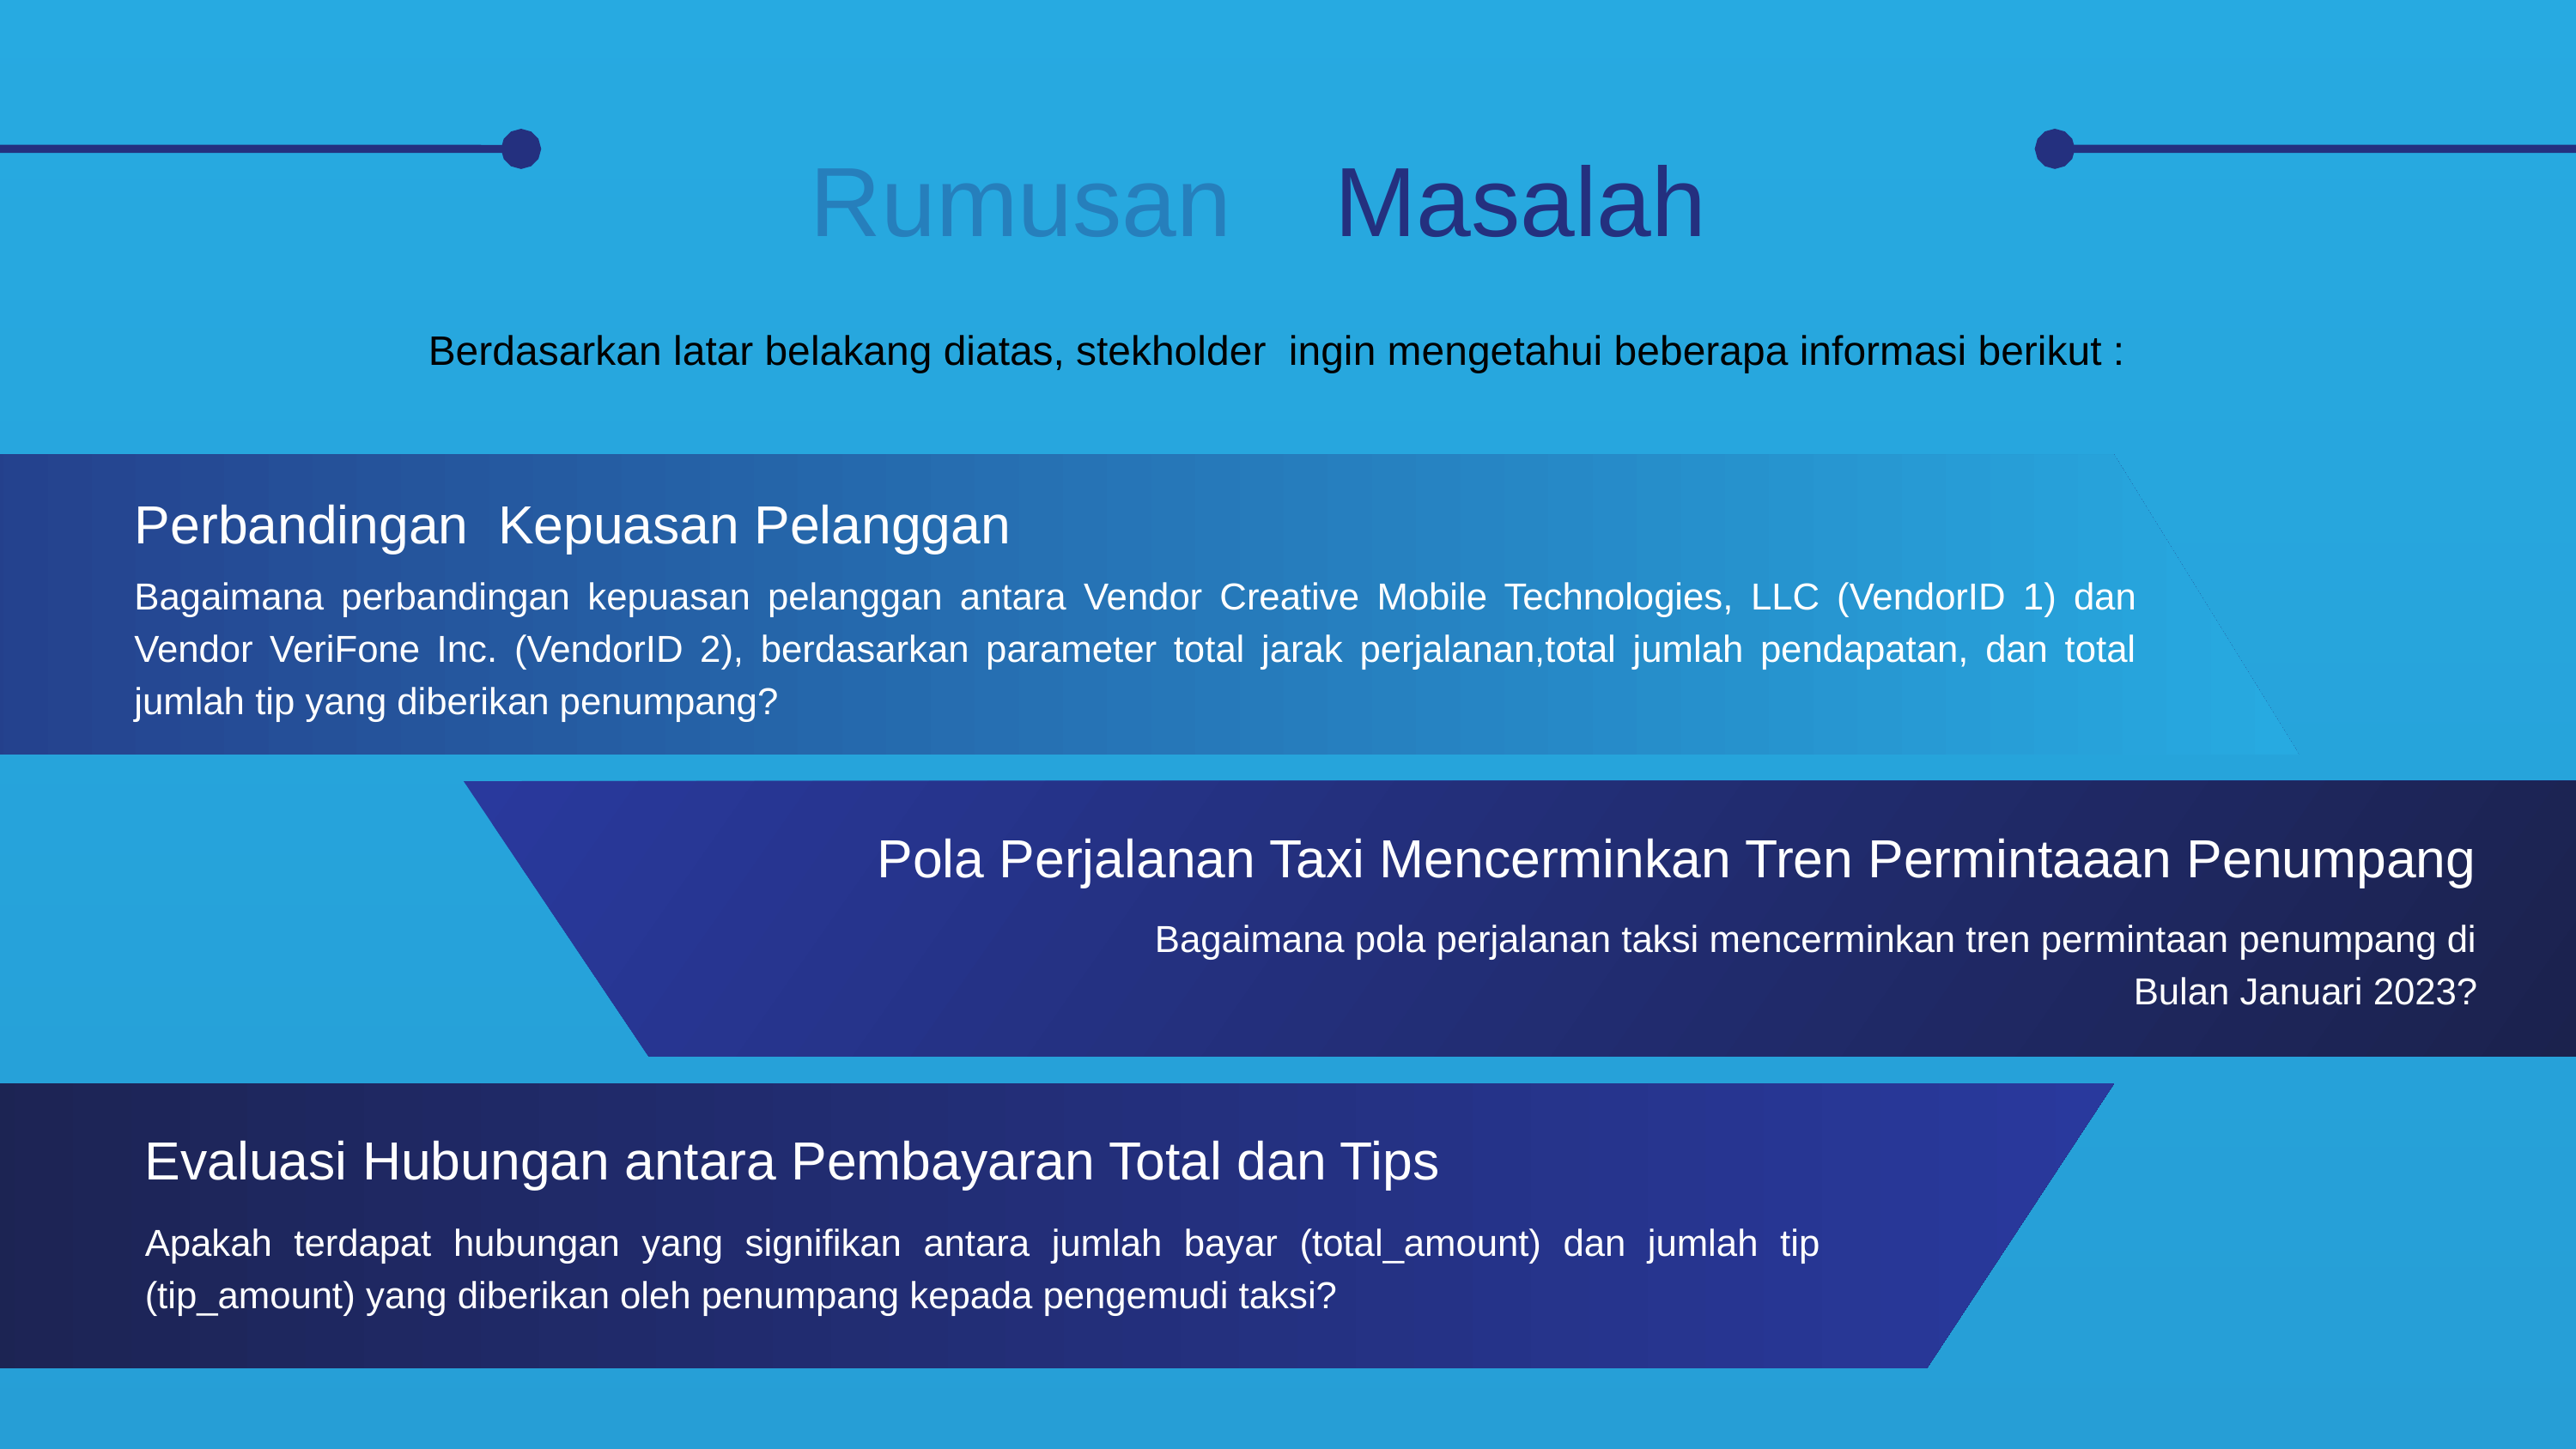

Rumusan
Masalah

Berdasarkan latar belakang diatas, stekholder  ingin mengetahui beberapa informasi berikut :

Perbandingan  Kepuasan Pelanggan
Bagaimana perbandingan kepuasan pelanggan antara Vendor Creative Mobile Technologies, LLC (VendorID 1) dan Vendor VeriFone Inc. (VendorID 2), berdasarkan parameter total jarak perjalanan,total jumlah pendapatan, dan total jumlah tip yang diberikan penumpang?

Pola Perjalanan Taxi Mencerminkan Tren Permintaaan Penumpang
Bagaimana pola perjalanan taksi mencerminkan tren permintaan penumpang di Bulan Januari 2023?

Evaluasi Hubungan antara Pembayaran Total dan Tips
Apakah terdapat hubungan yang signifikan antara jumlah bayar (total_amount) dan jumlah tip (tip_amount﻿) yang diberikan oleh penumpang kepada pengemudi taksi?